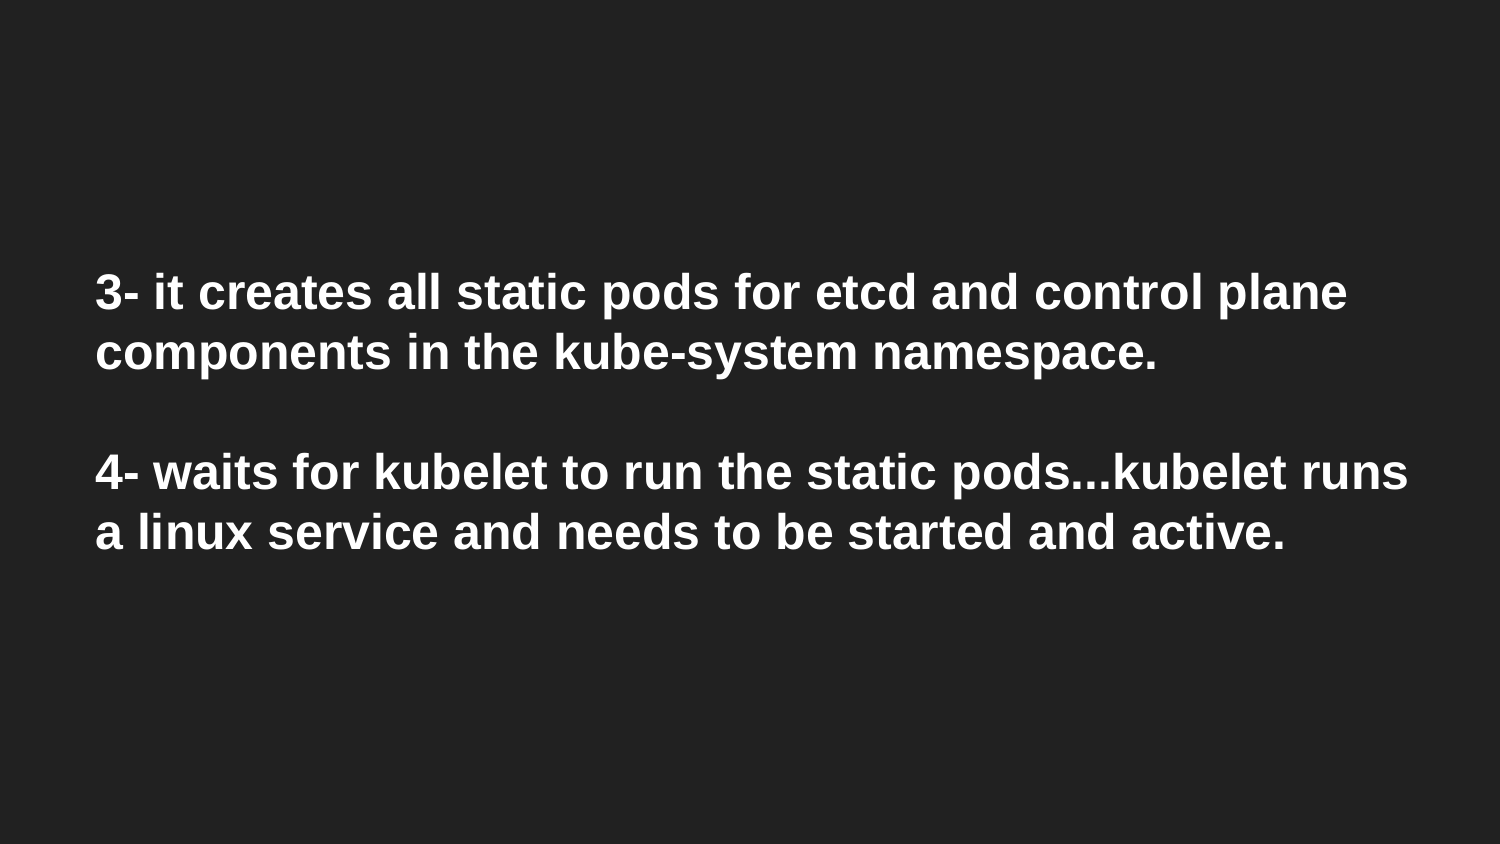

# 3- it creates all static pods for etcd and control plane components in the kube-system namespace.

4- waits for kubelet to run the static pods...kubelet runs a linux service and needs to be started and active.